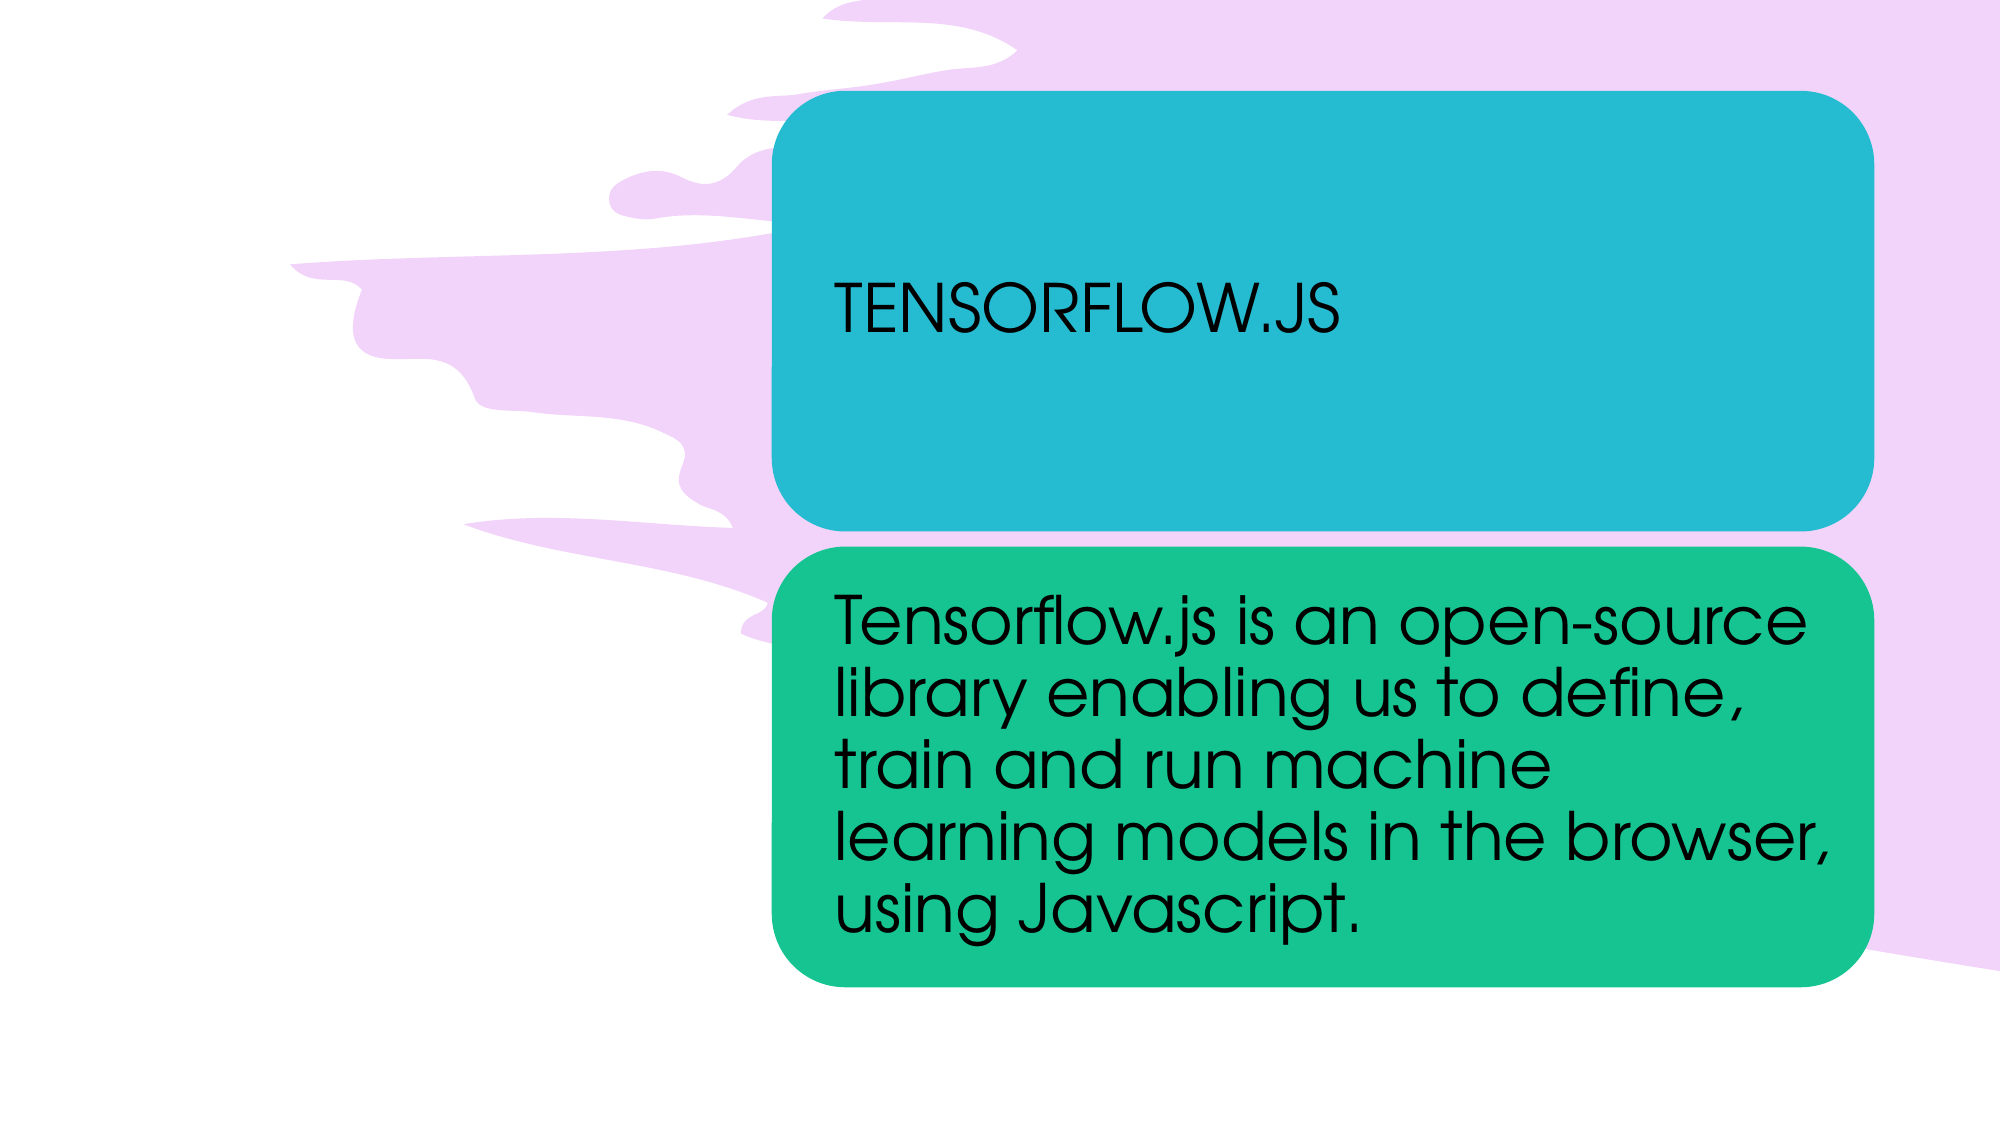

TENSORFLOW.JS
Tensorflow.js is an open-source library enabling us to define, train and run machine learning models in the browser, using Javascript.